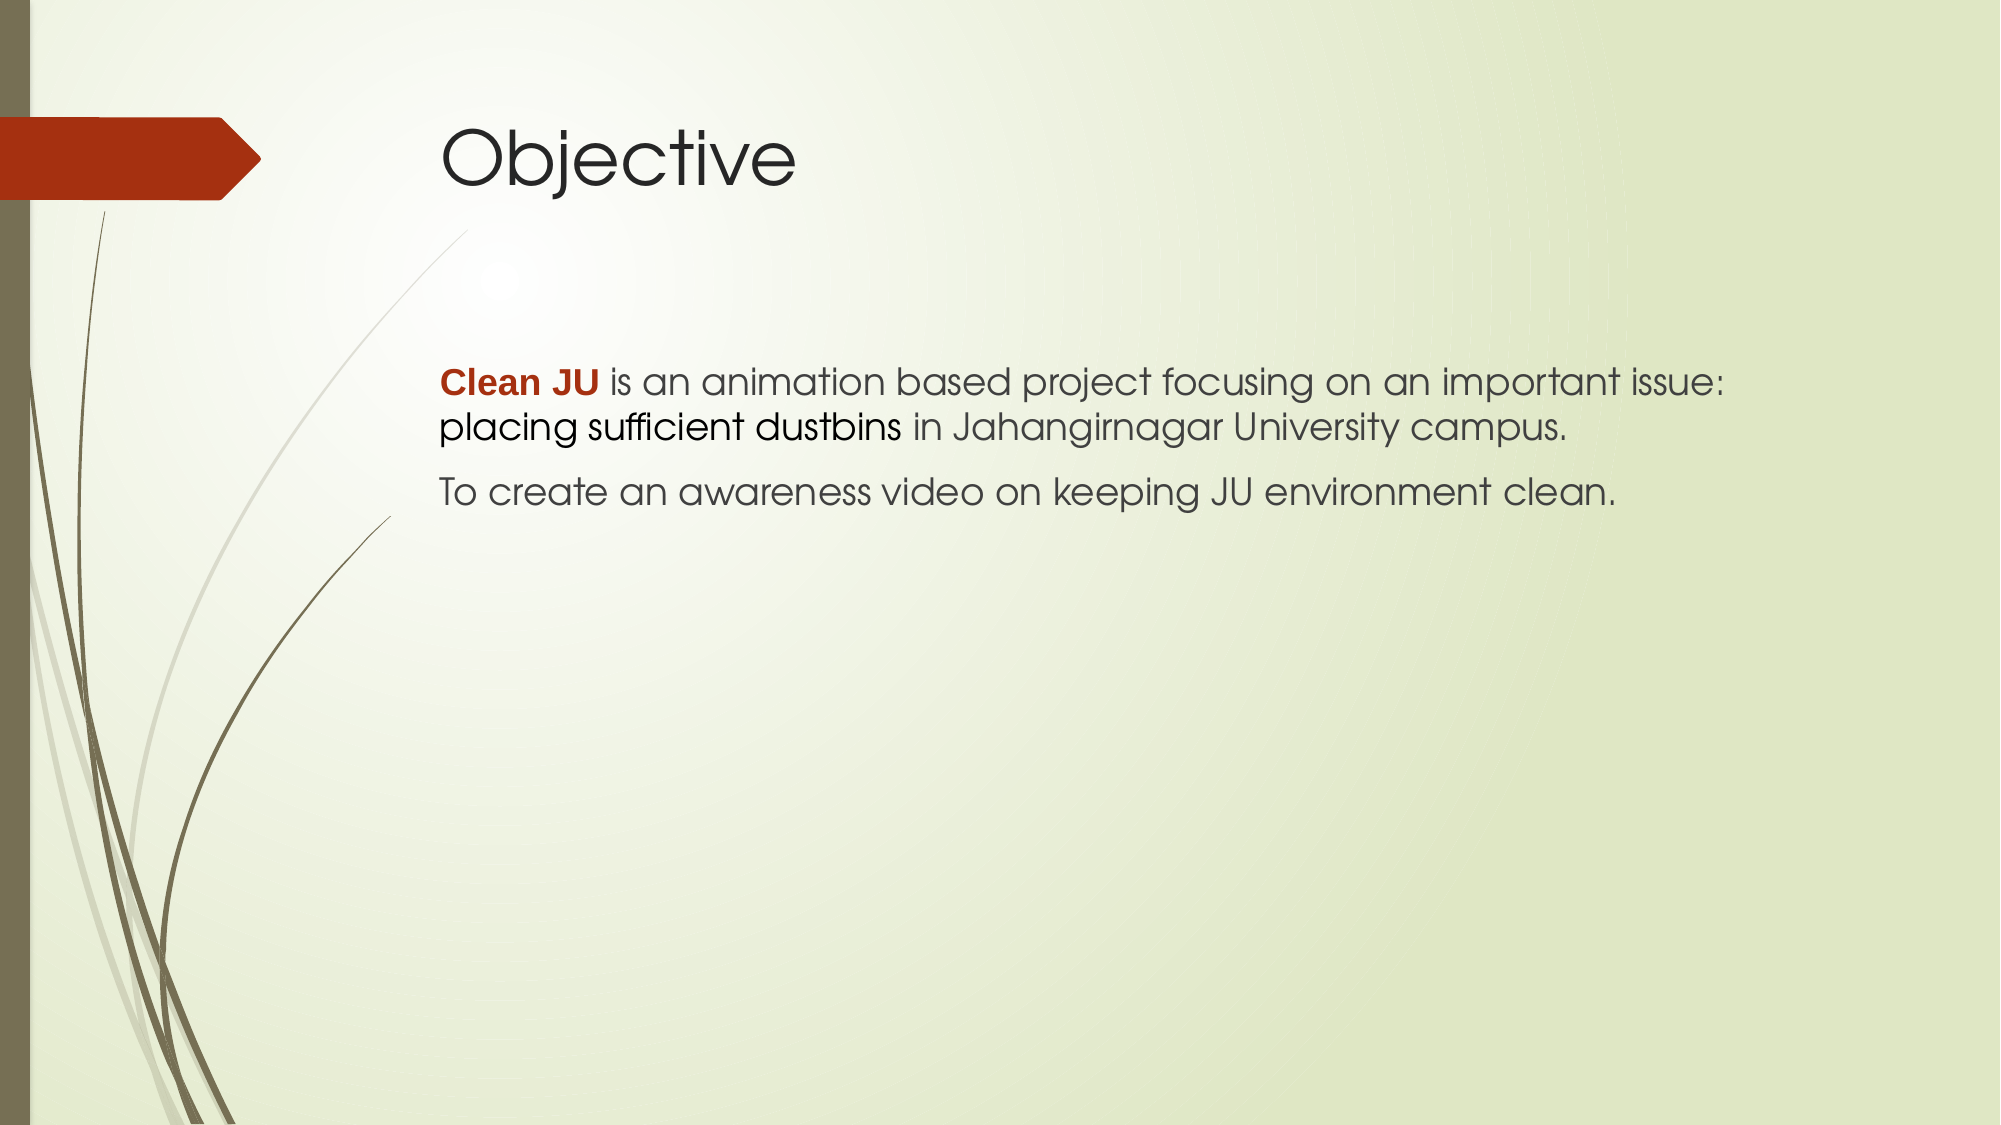

# Objective
Clean JU is an animation based project focusing on an important issue: placing sufficient dustbins in Jahangirnagar University campus.
To create an awareness video on keeping JU environment clean.